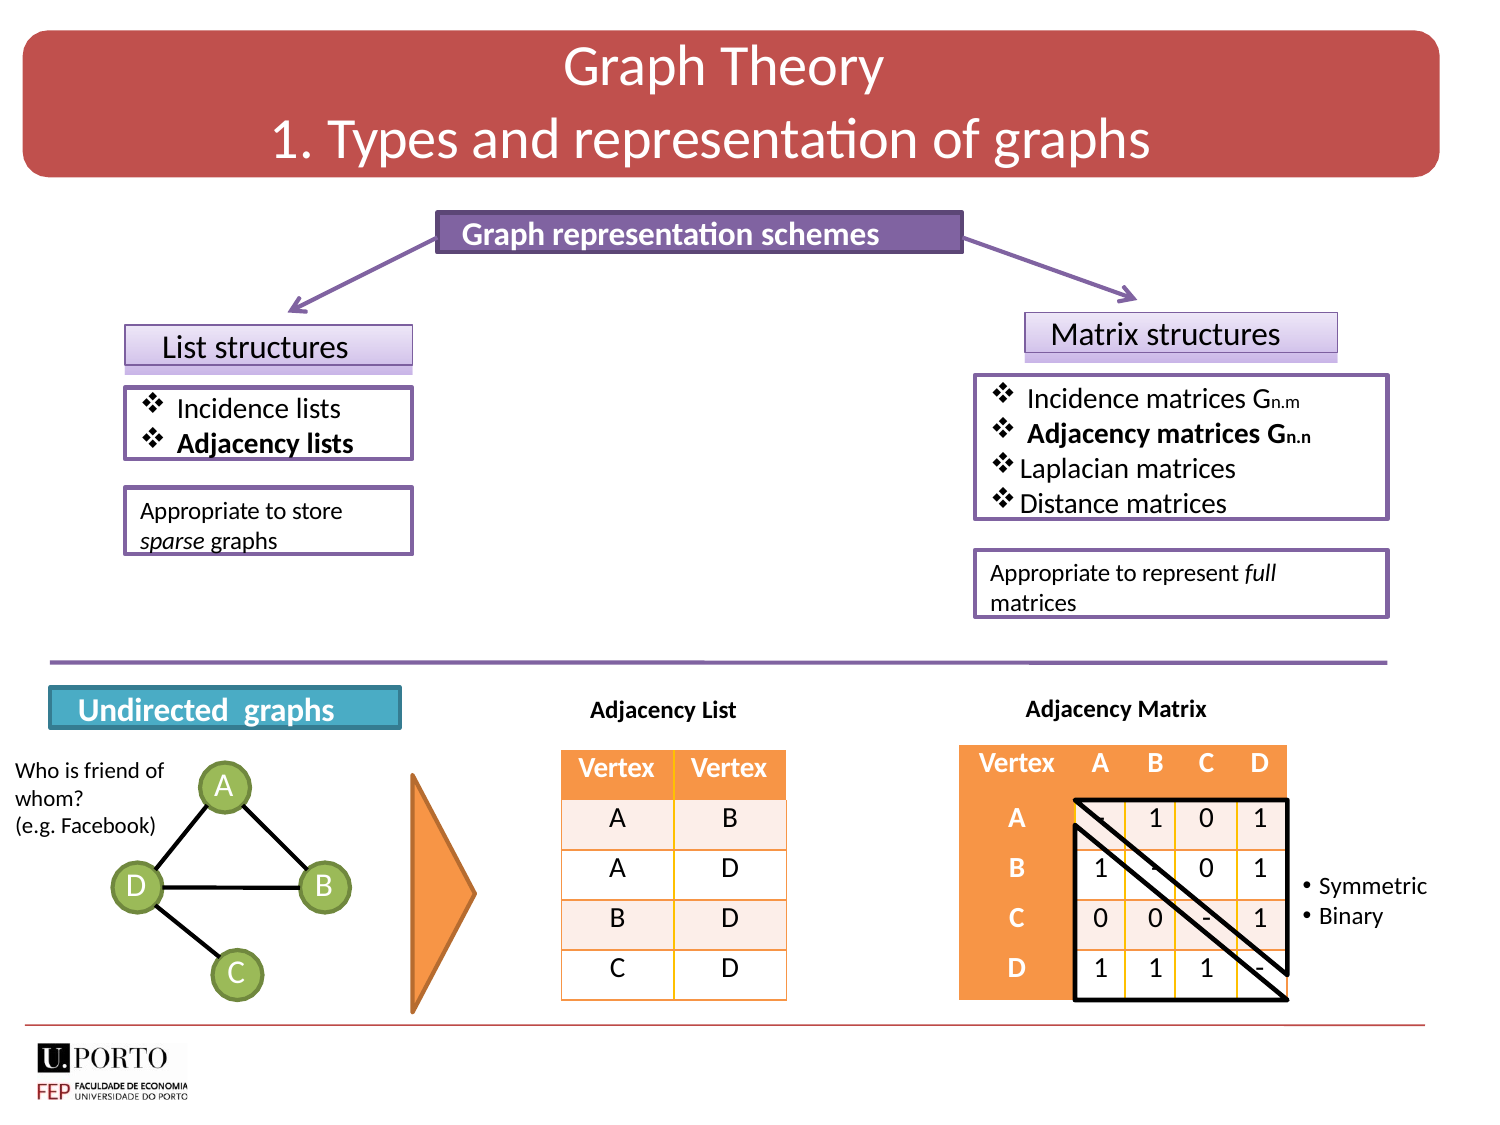

# Graph Theory

1. Types and representation of graphs
Graph representation schemes

Matrix structures

List structures
Incidence matrices Gn.m
Adjacency matrices Gn.n
Laplacian matrices
Distance matrices
Incidence lists
Adjacency lists
Appropriate to store
sparse graphs
Appropriate to represent full
matrices

Undirected graphs
Adjacency Matrix
Adjacency List
| Vertex | A | B | C | D |
| --- | --- | --- | --- | --- |
| A | - | 1 | 0 | 1 |
| B | 1 | - | 0 | 1 |
| C | 0 | 0 | - | 1 |
| D | 1 | 1 | 1 | - |
| Vertex | Vertex |
| --- | --- |
| A | B |
| A | D |
| B | D |
| C | D |
Who is friend of  whom?
(e.g. Facebook)

A

D
B
Symmetric
Binary

C